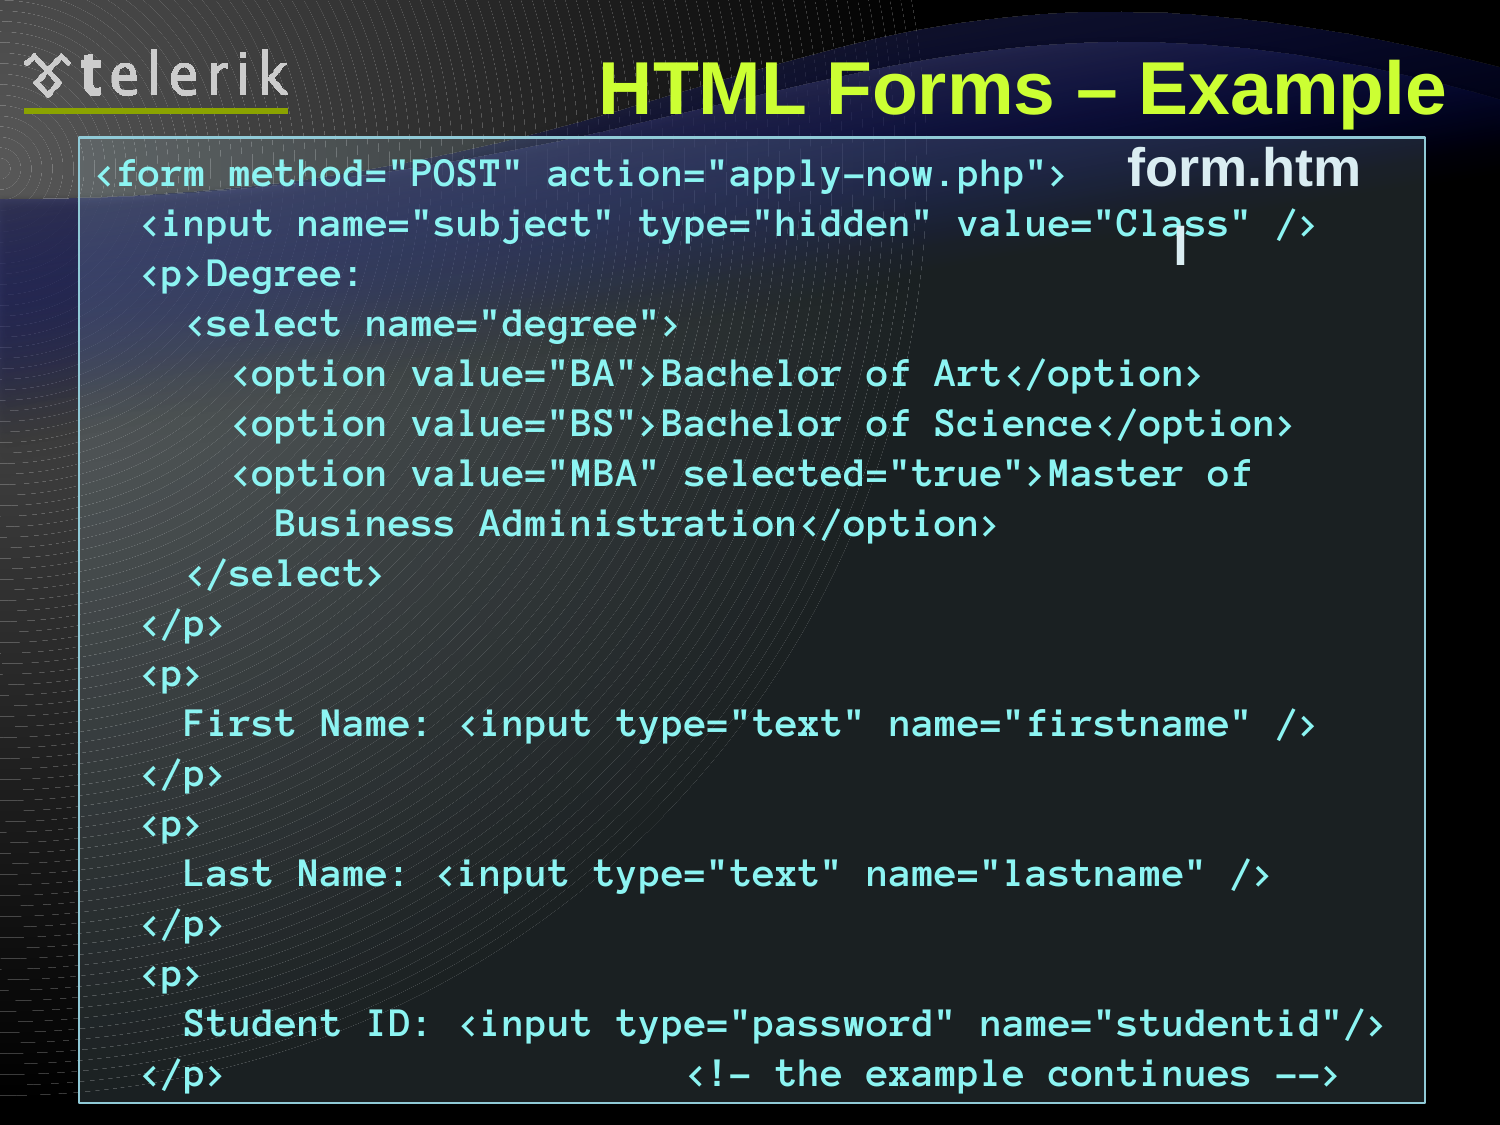

# HTML Forms – Example
form.html
<form method="POST" action="apply-now.php">
  <input name="subject" type="hidden" value="Class" />
  <p>Degree:
    <select name="degree">
      <option value="BA">Bachelor of Art</option>
      <option value="BS">Bachelor of Science</option>
      <option value="MBA" selected="true">Master of
        Business Administration</option>
    </select>
  </p>
  <p>
    First Name: <input type="text" name="firstname" />
  </p>
  <p>
    Last Name: <input type="text" name="lastname" />
  </p>
  <p>
    Student ID: <input type="password" name="studentid"/>
  </p>                    <!– the example continues -->